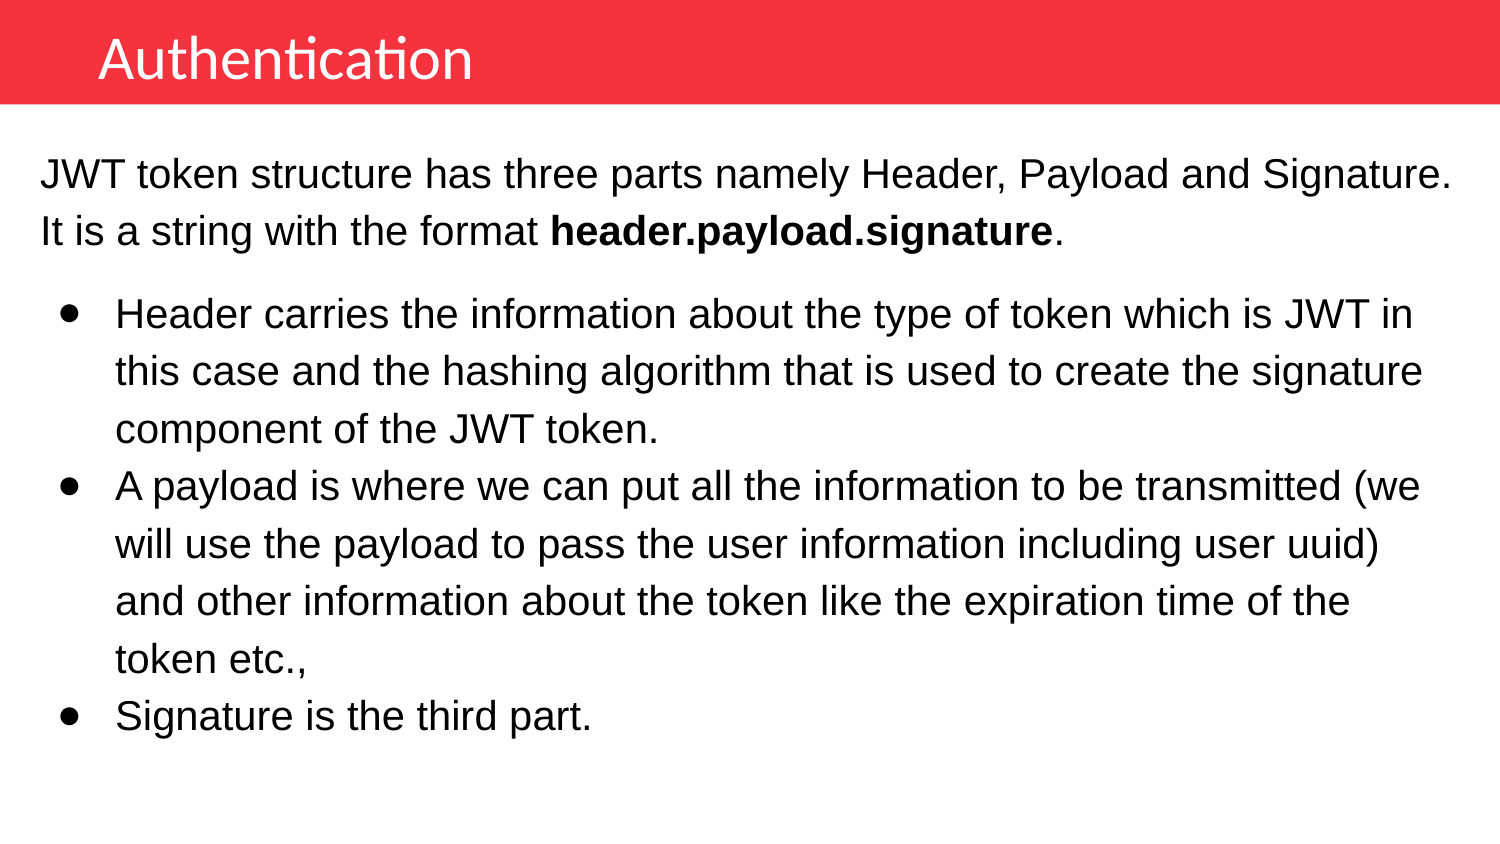

Authentication

JWT token structure has three parts namely Header, Payload and Signature. It is a string with the format header.payload.signature.
Header carries the information about the type of token which is JWT in this case and the hashing algorithm that is used to create the signature component of the JWT token.
A payload is where we can put all the information to be transmitted (we will use the payload to pass the user information including user uuid) and other information about the token like the expiration time of the token etc.,
Signature is the third part.